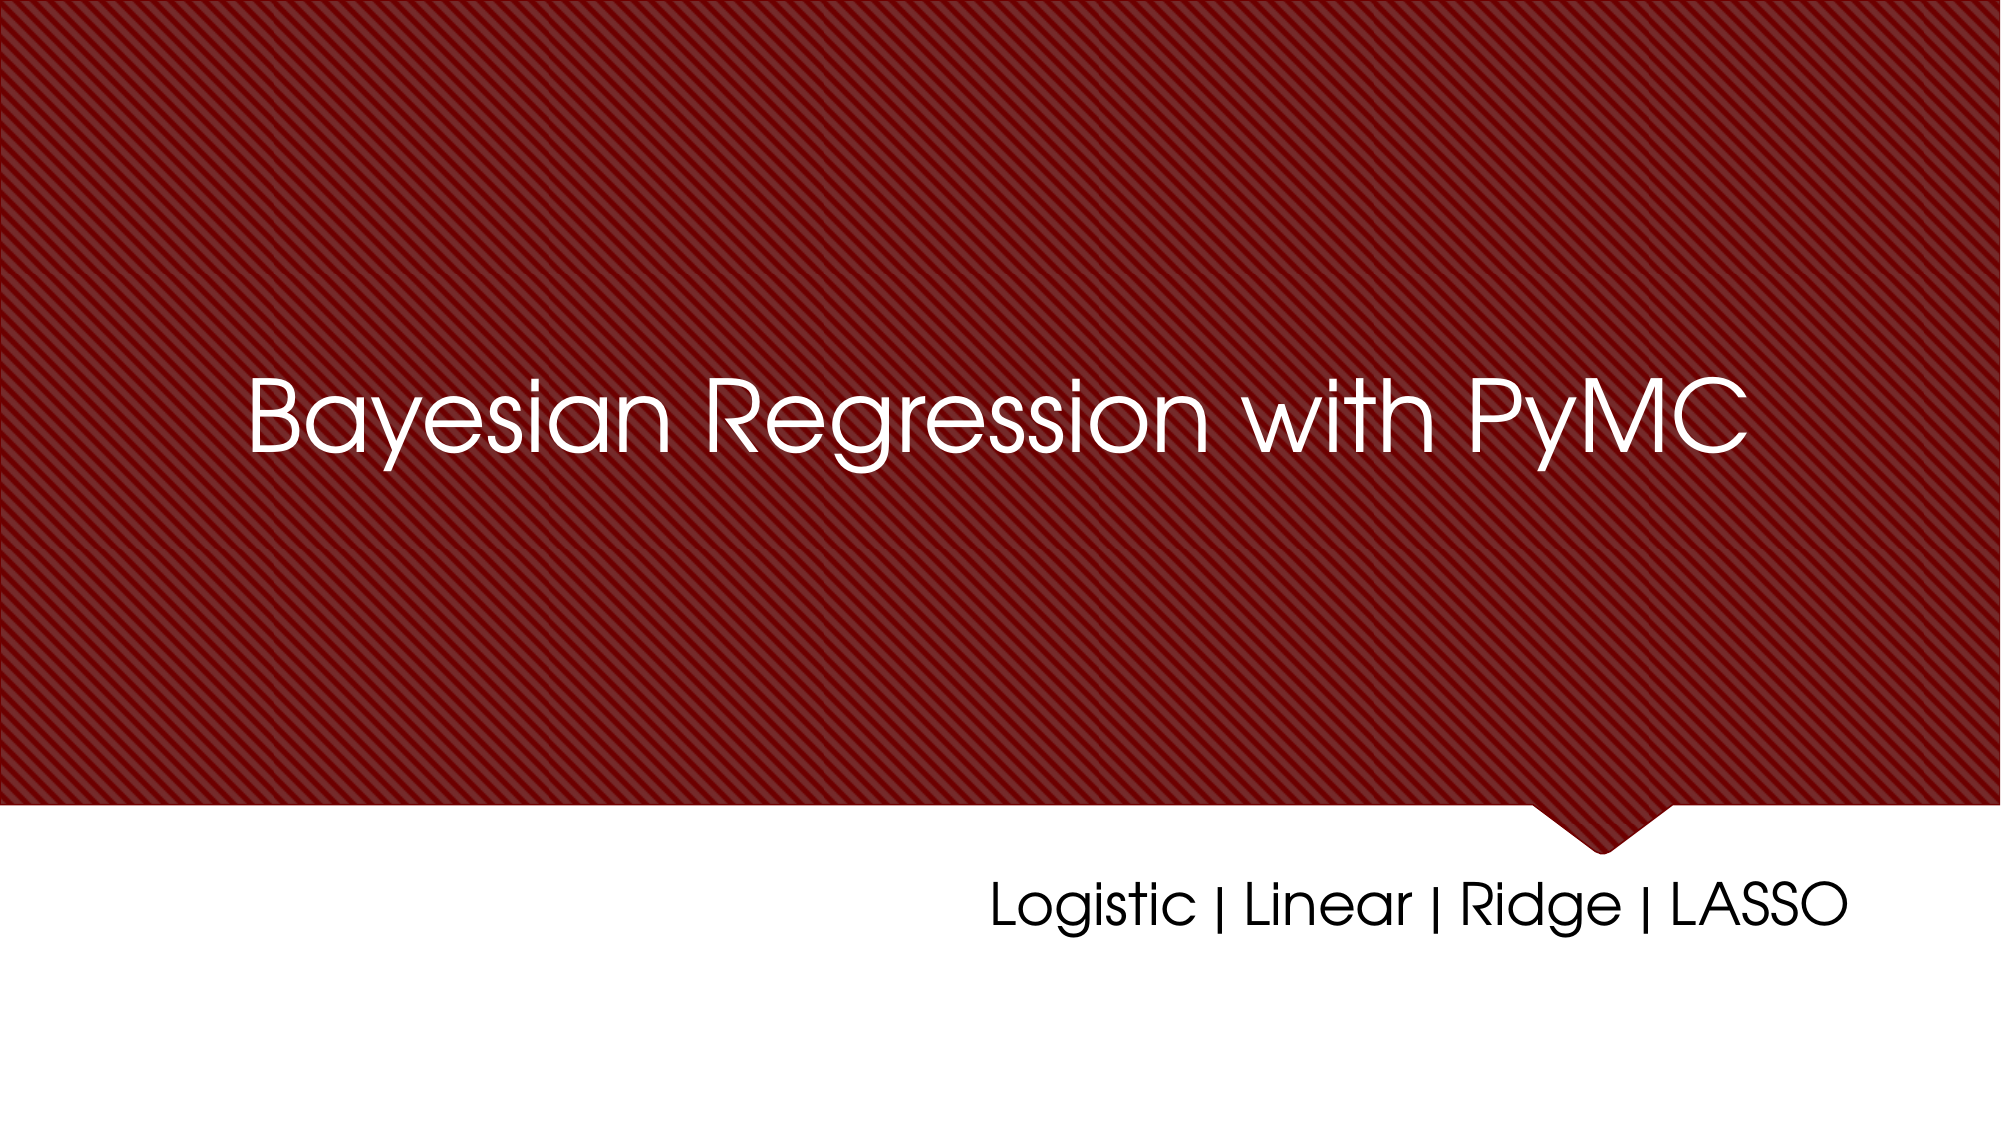

# Bayesian Regression with PyMC
Logistic | Linear | Ridge | LASSO